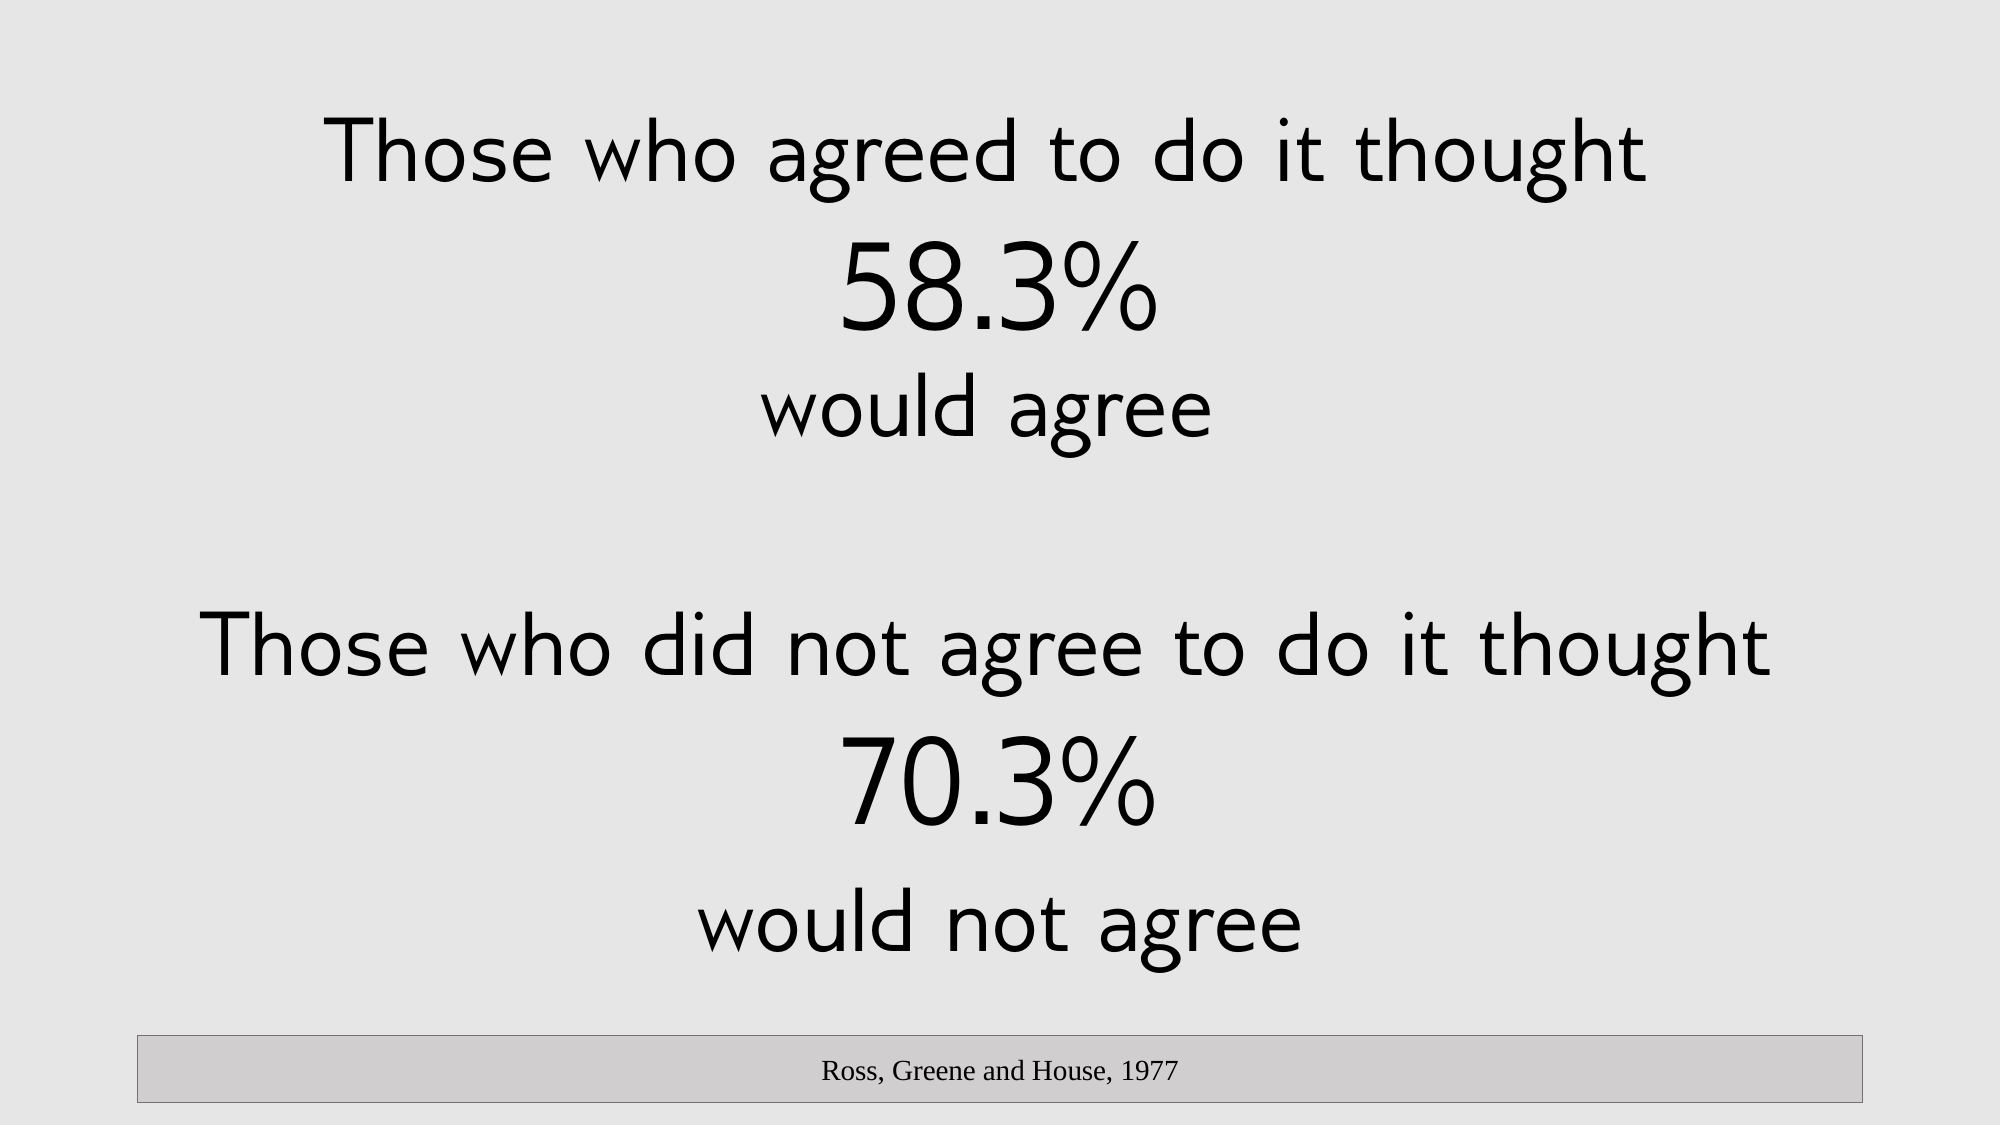

Those who agreed to do it thought
58.3%
would agree

Those who did not agree to do it thought
70.3%
would not agree
Ross, Greene and House, 1977